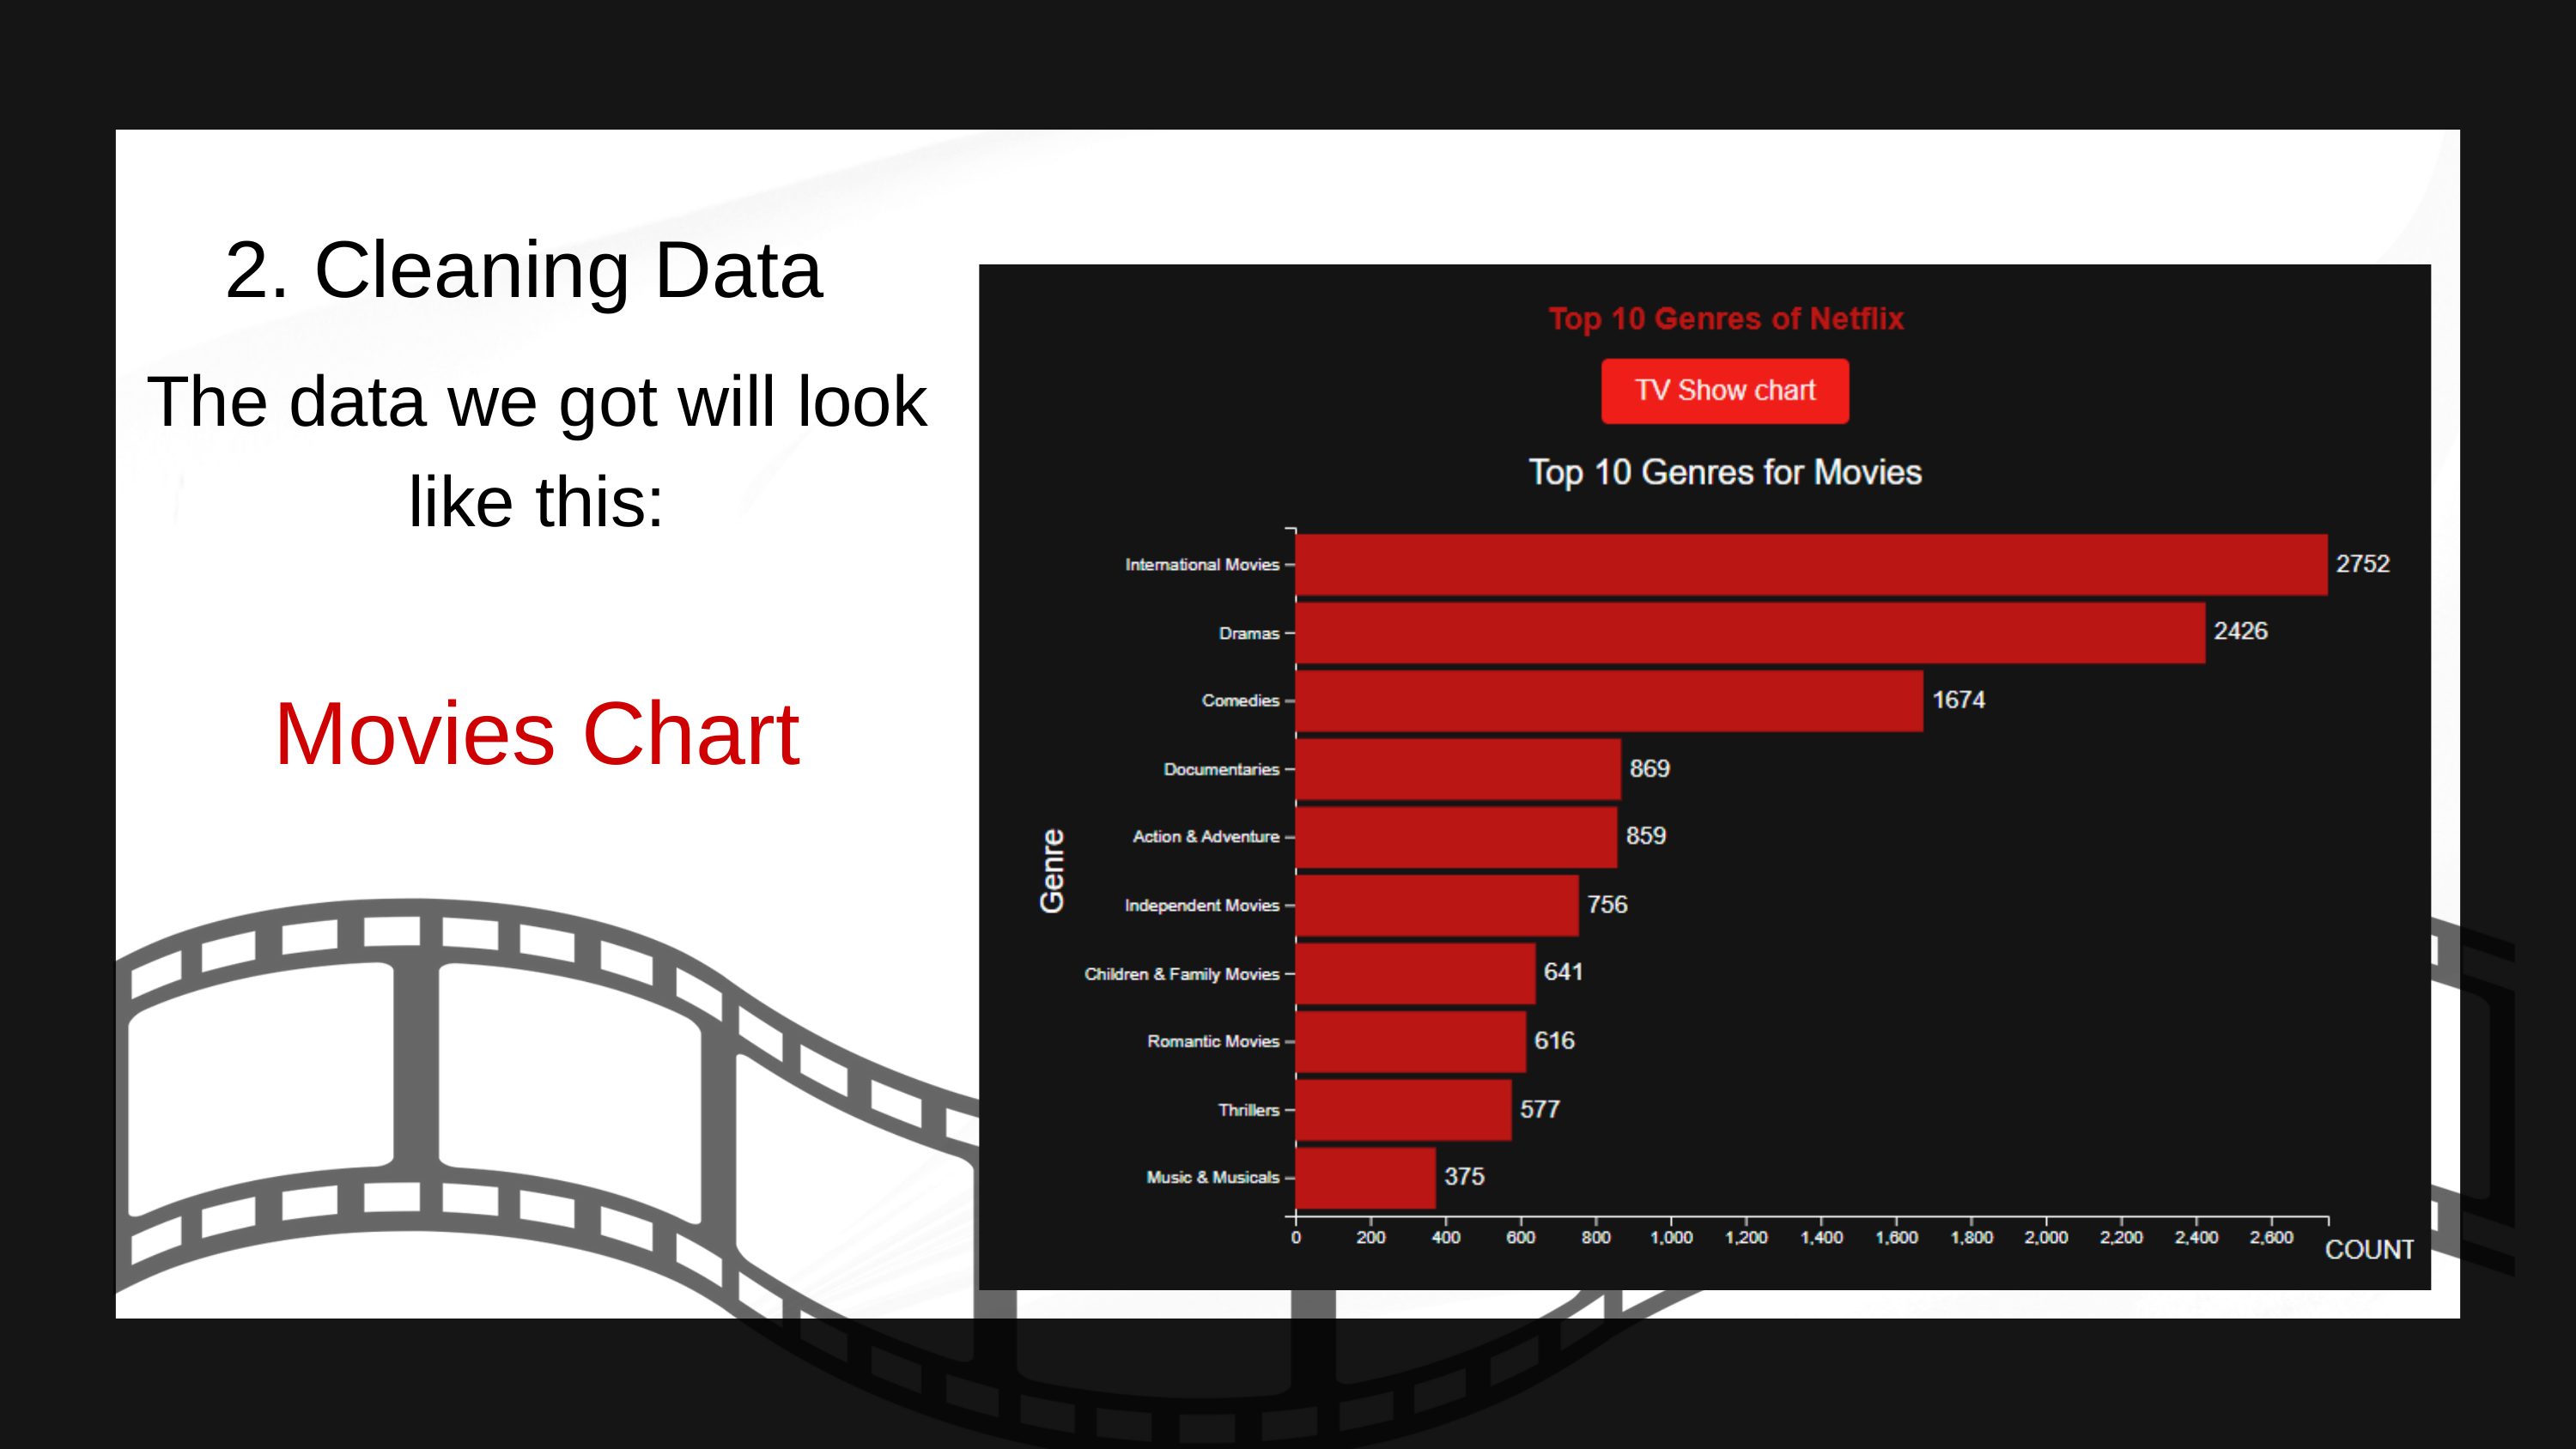

2. Cleaning Data

The data we got will look like this:
 Movies Chart